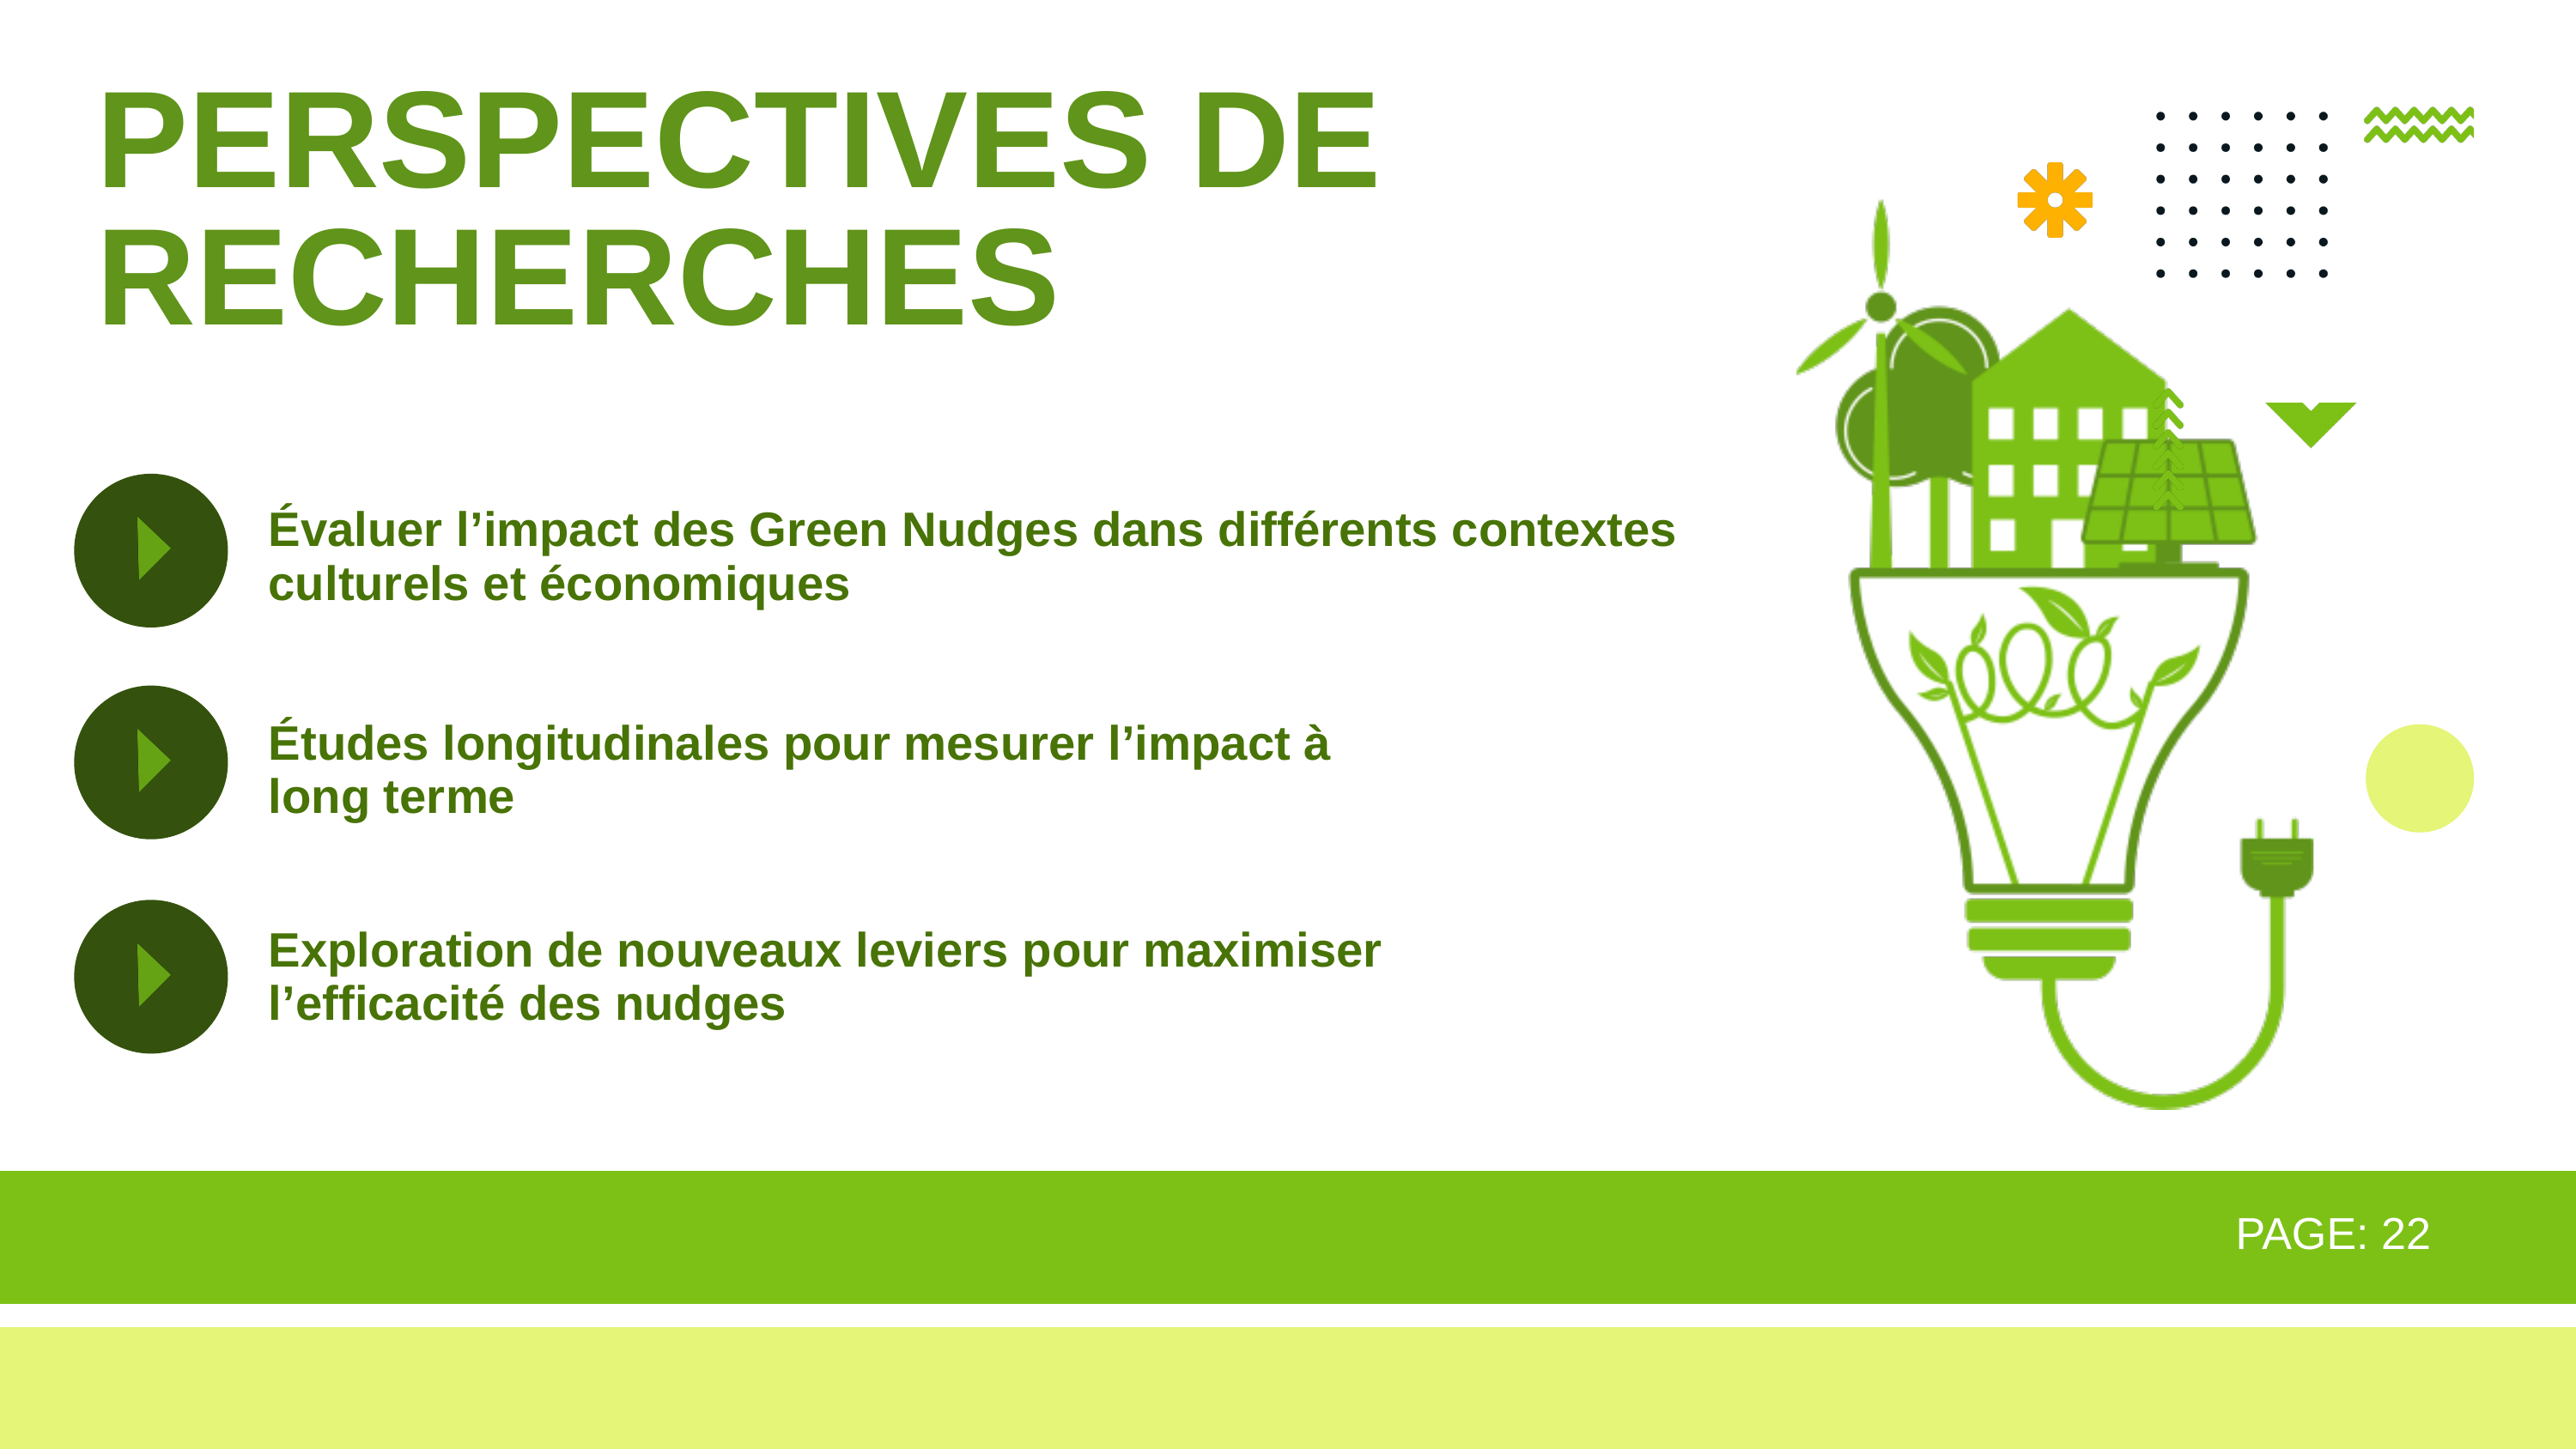

PERSPECTIVES DE RECHERCHES

Évaluer l’impact des Green Nudges dans différents contextes culturels et économiques

Études longitudinales pour mesurer l’impact à long terme

Exploration de nouveaux leviers pour maximiser l’efficacité des nudges

PAGE: 22